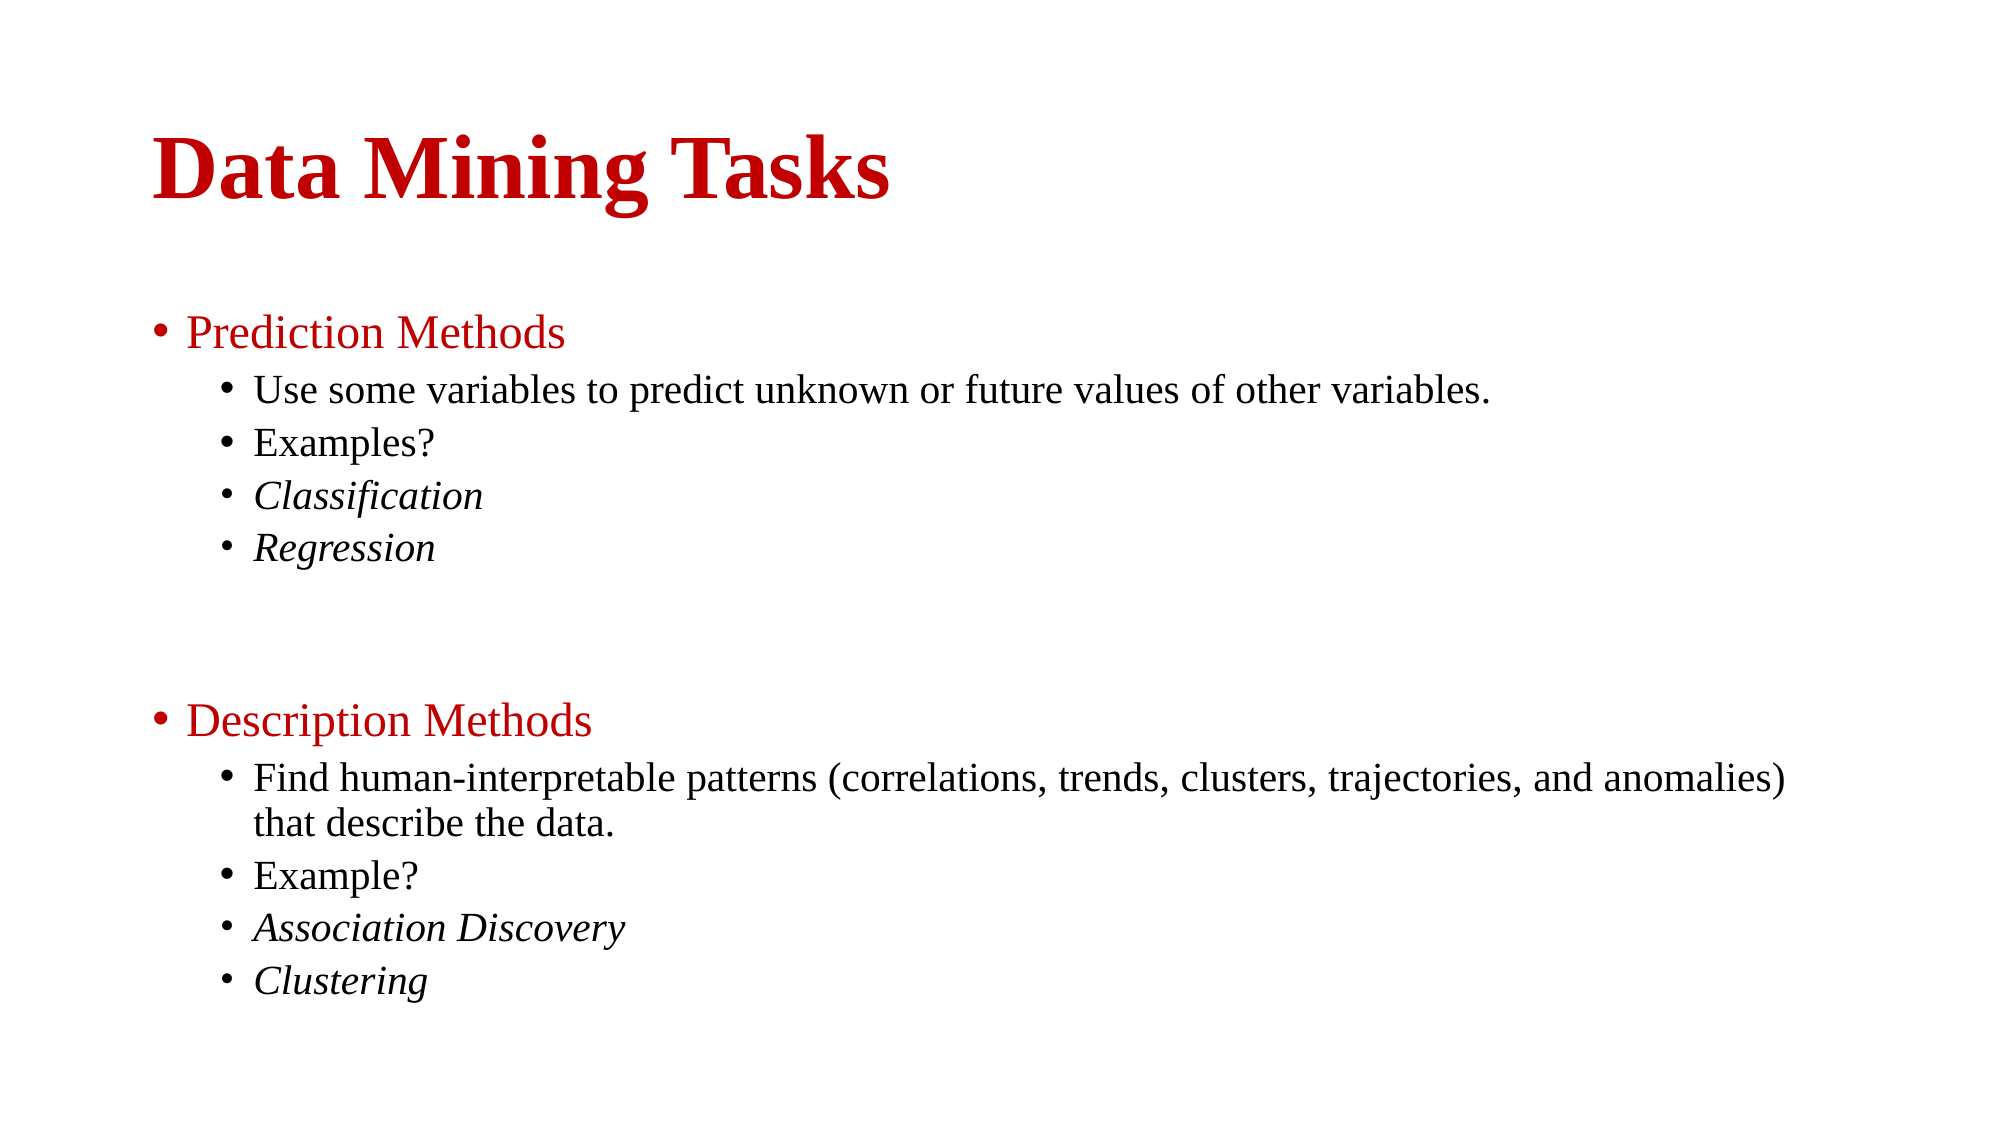

# Data Mining Tasks
Prediction Methods
Use some variables to predict unknown or future values of other variables.
Examples?
Classification
Regression

Description Methods
Find human-interpretable patterns (correlations, trends, clusters, trajectories, and anomalies) that describe the data.
Example?
Association Discovery
Clustering